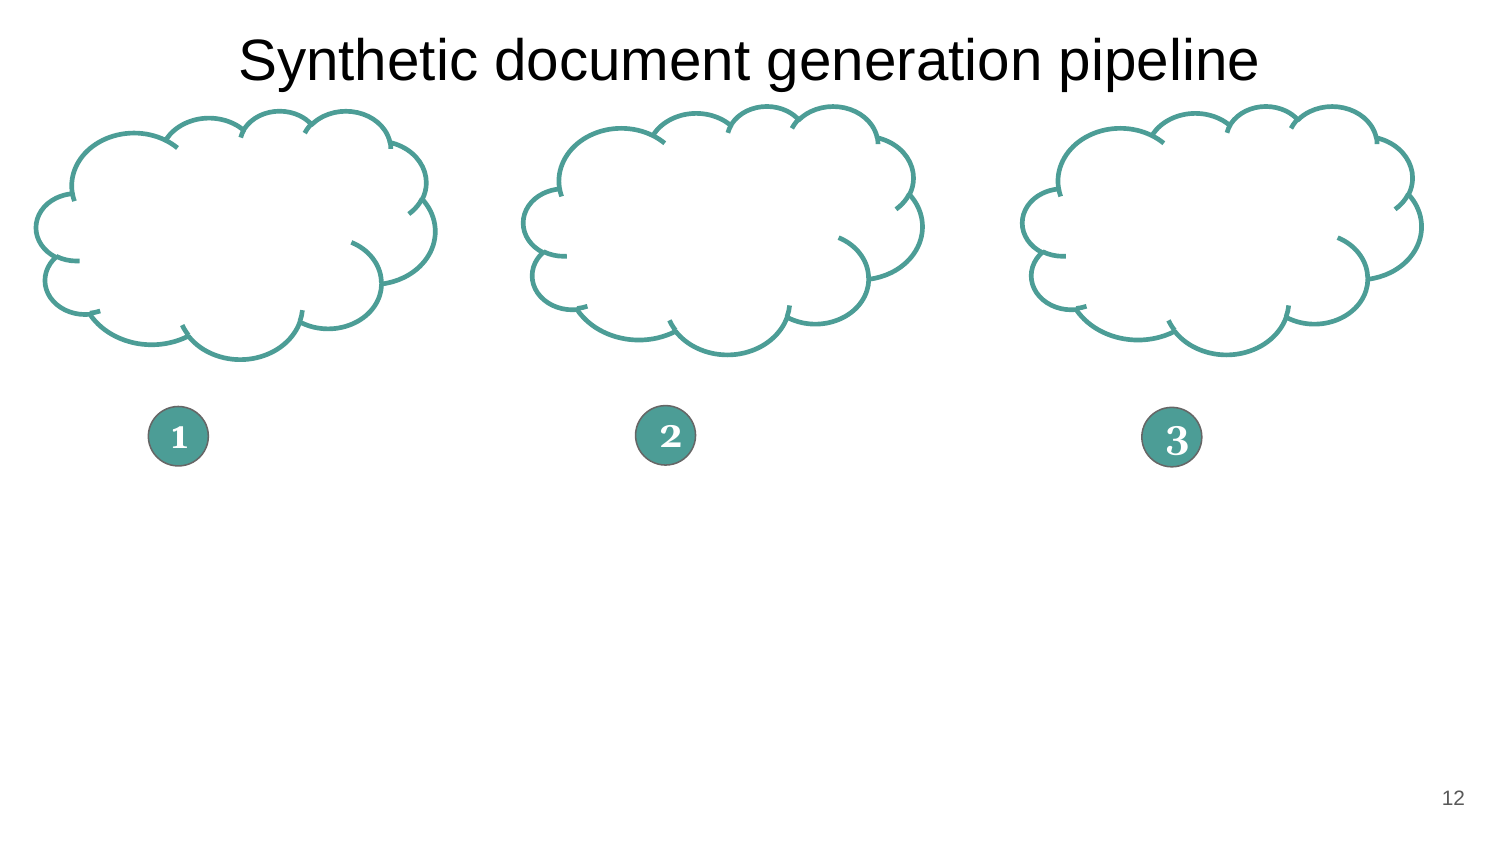

# Synthetic document generation pipeline

2
1
3

12